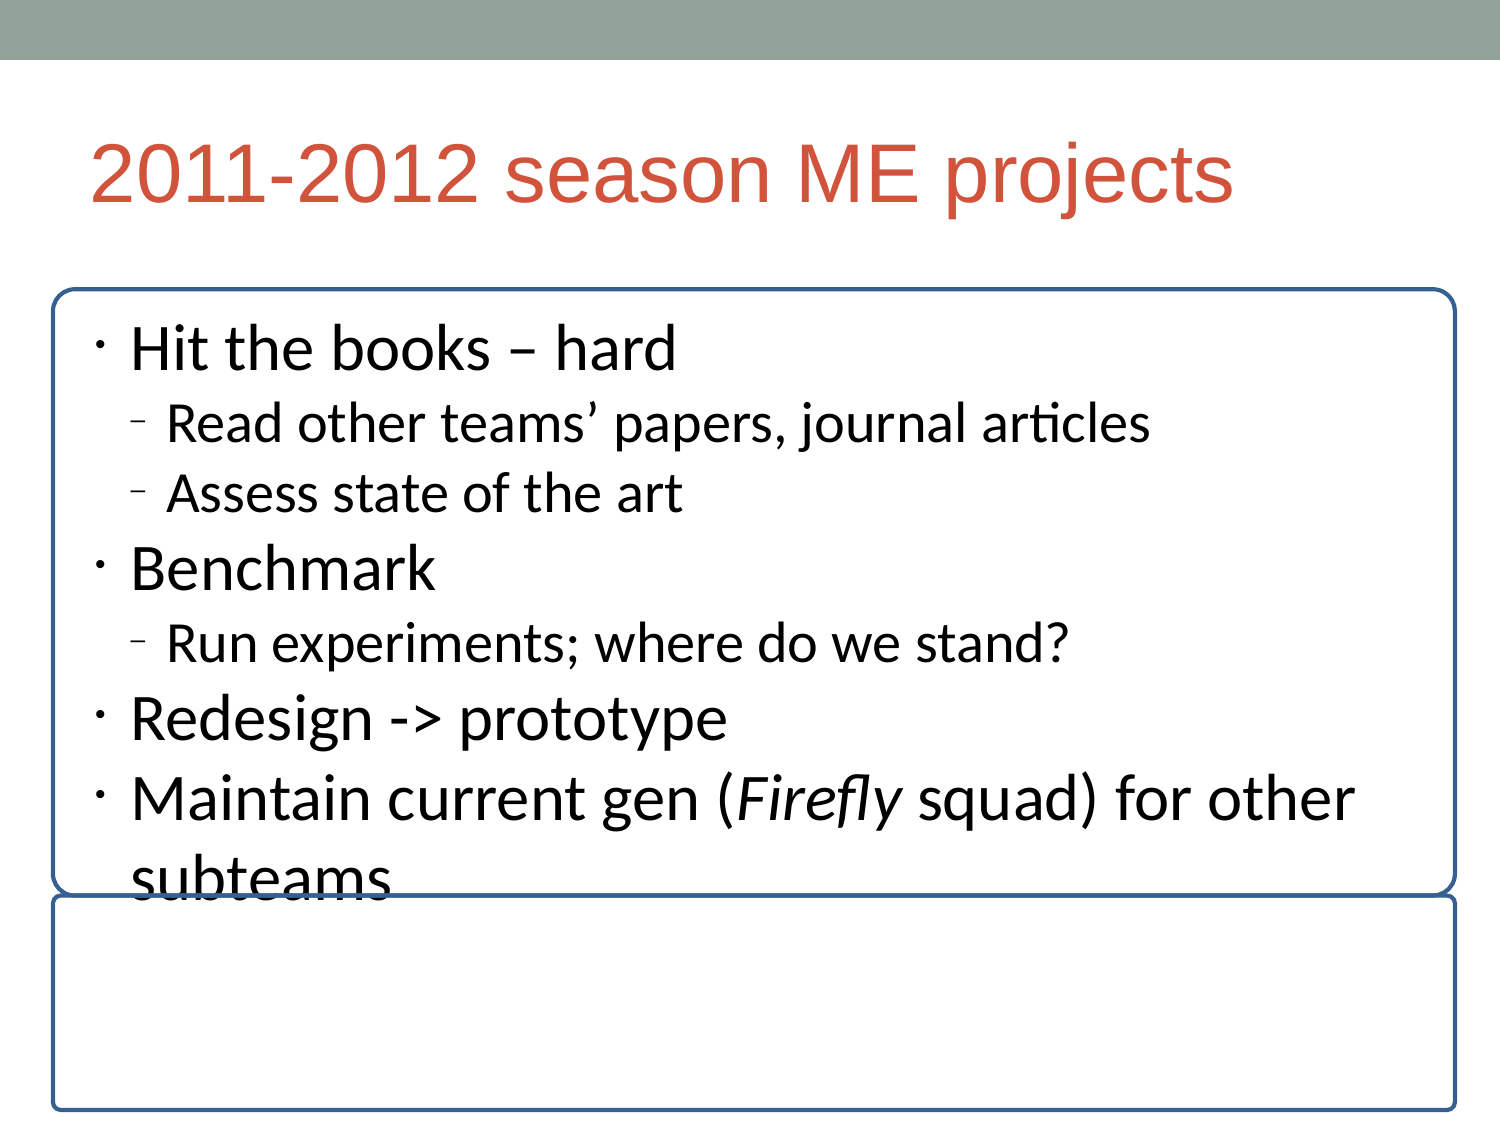

2011-2012 season ME projects

Hit the books – hard
Read other teams’ papers, journal articles
Assess state of the art
Benchmark
Run experiments; where do we stand?
Redesign -> prototype
Maintain current gen (Firefly squad) for other subteams